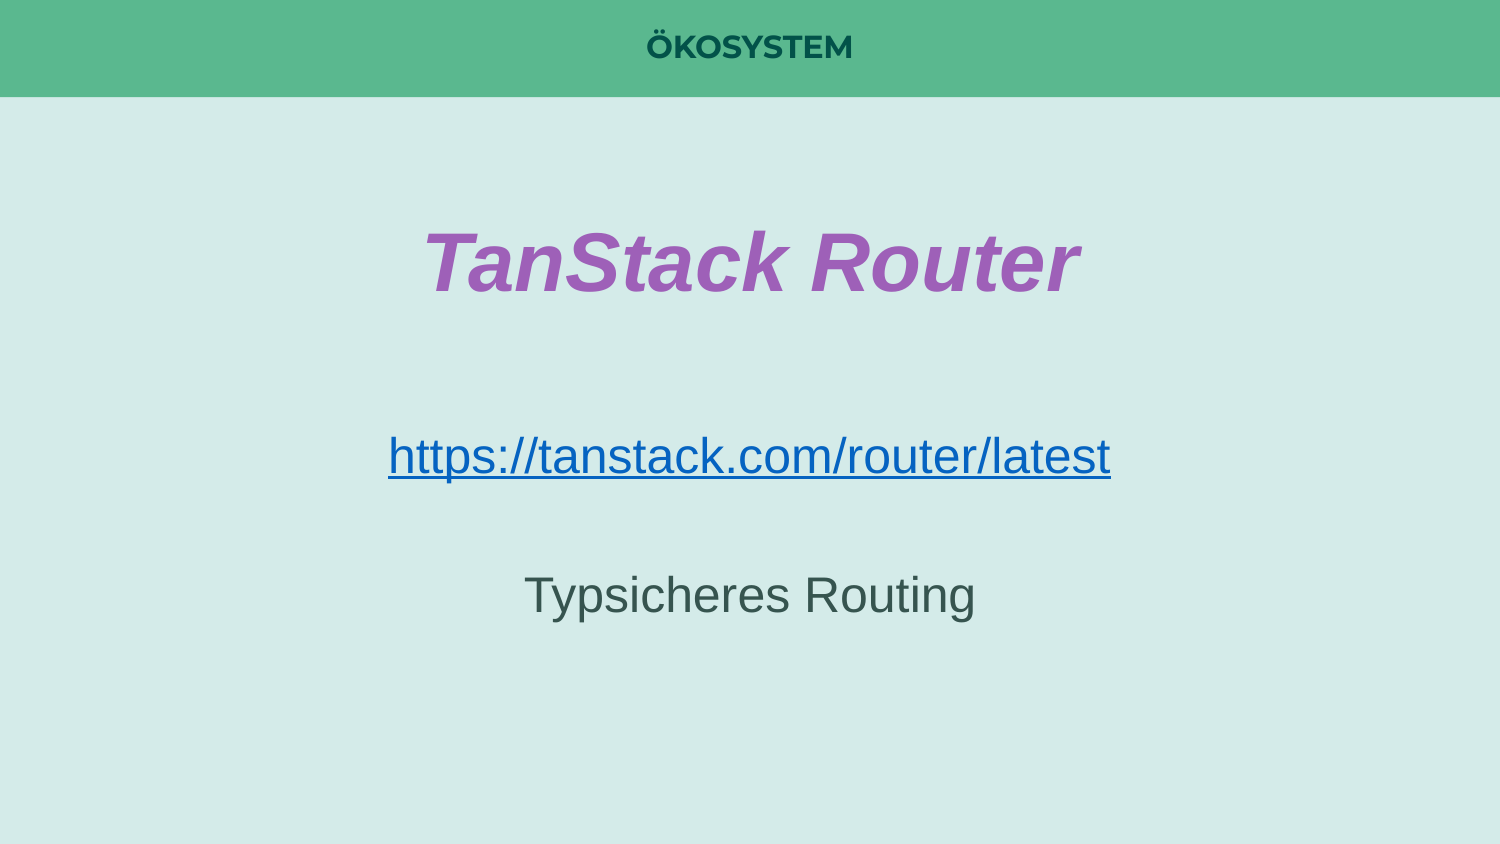

# Ökosystem

TanStack Router

https://tanstack.com/router/latest

Typsicheres Routing